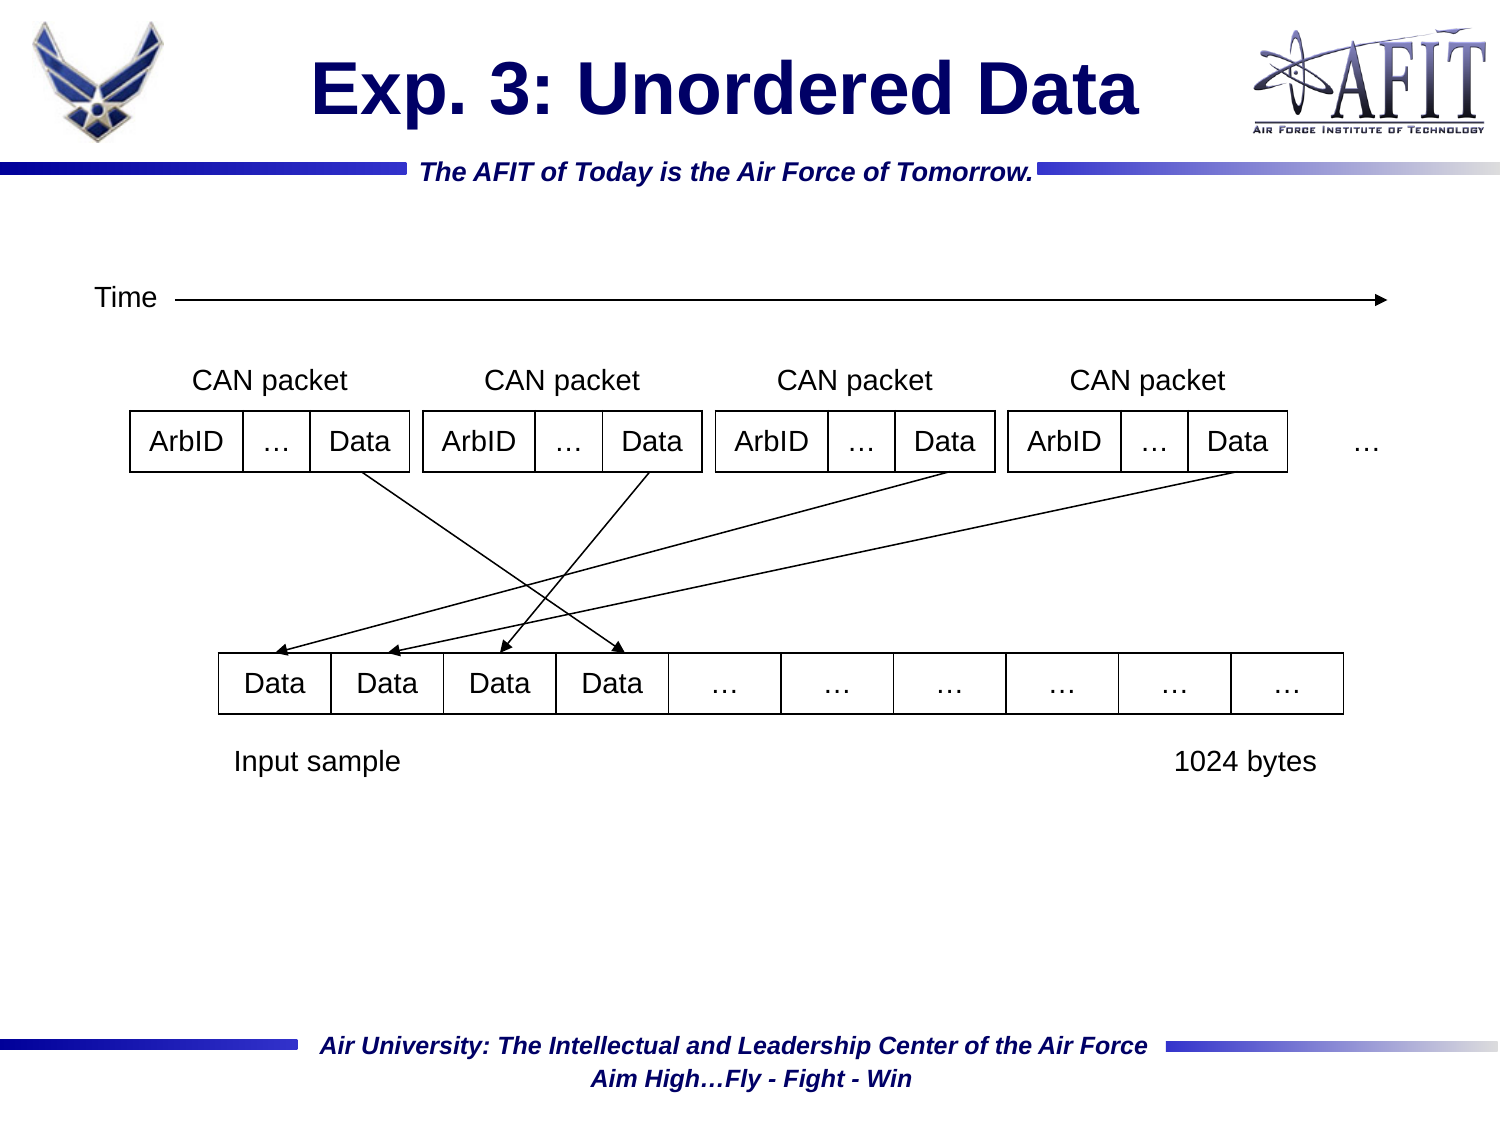

# Exp. 3: Unordered Data
Time
| CAN packet |  |  |
| --- | --- | --- |
| ArbID | … | Data |
| CAN packet |  |  |
| --- | --- | --- |
| ArbID | … | Data |
| CAN packet |  |  |
| --- | --- | --- |
| ArbID | … | Data |
| CAN packet |  |  |
| --- | --- | --- |
| ArbID | … | Data |
|  |  |  |
| --- | --- | --- |
|  | … |  |
| Data | Data | Data | Data | … | … | … | … | … | … |
| --- | --- | --- | --- | --- | --- | --- | --- | --- | --- |
Input sample
1024 bytes